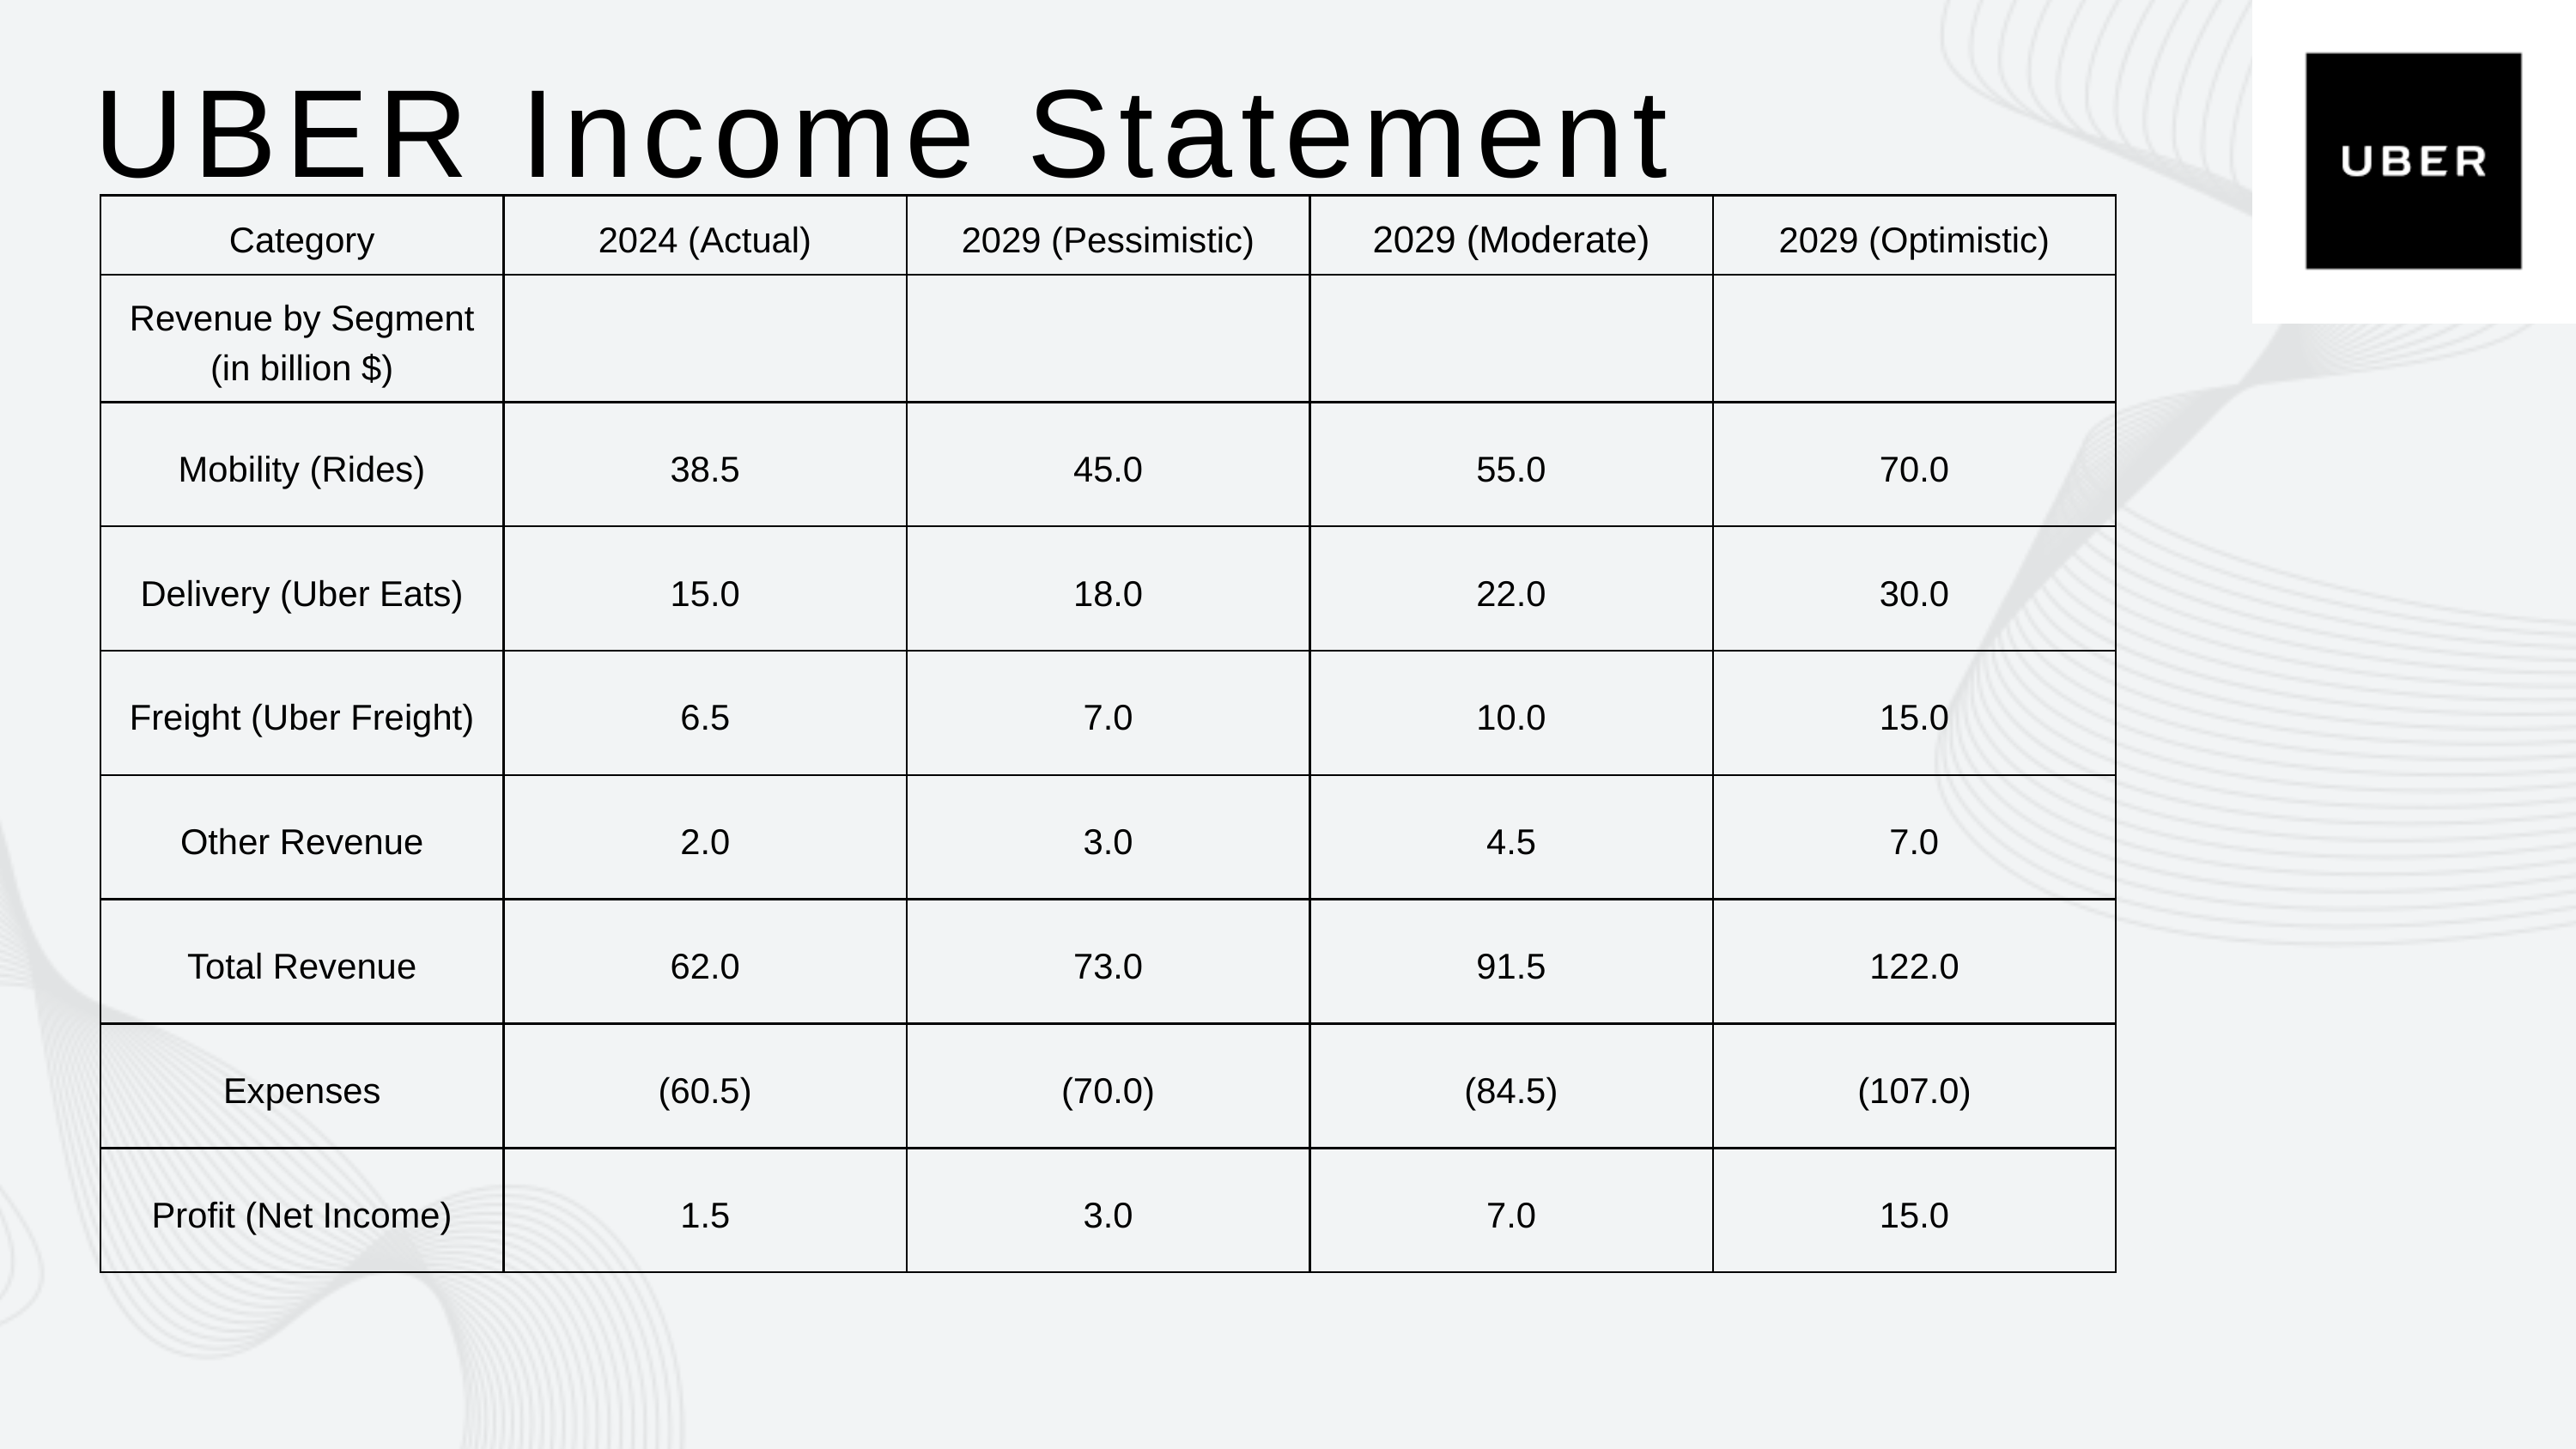

UBER Income Statement
| Category | 2024 (Actual) | 2029 (Pessimistic) | 2029 (Moderate) | 2029 (Optimistic) |
| --- | --- | --- | --- | --- |
| Revenue by Segment (in billion $) |  |  |  |  |
| Mobility (Rides) | 38.5 | 45.0 | 55.0 | 70.0 |
| Delivery (Uber Eats) | 15.0 | 18.0 | 22.0 | 30.0 |
| Freight (Uber Freight) | 6.5 | 7.0 | 10.0 | 15.0 |
| Other Revenue | 2.0 | 3.0 | 4.5 | 7.0 |
| Total Revenue | 62.0 | 73.0 | 91.5 | 122.0 |
| Expenses | (60.5) | (70.0) | (84.5) | (107.0) |
| Profit (Net Income) | 1.5 | 3.0 | 7.0 | 15.0 |